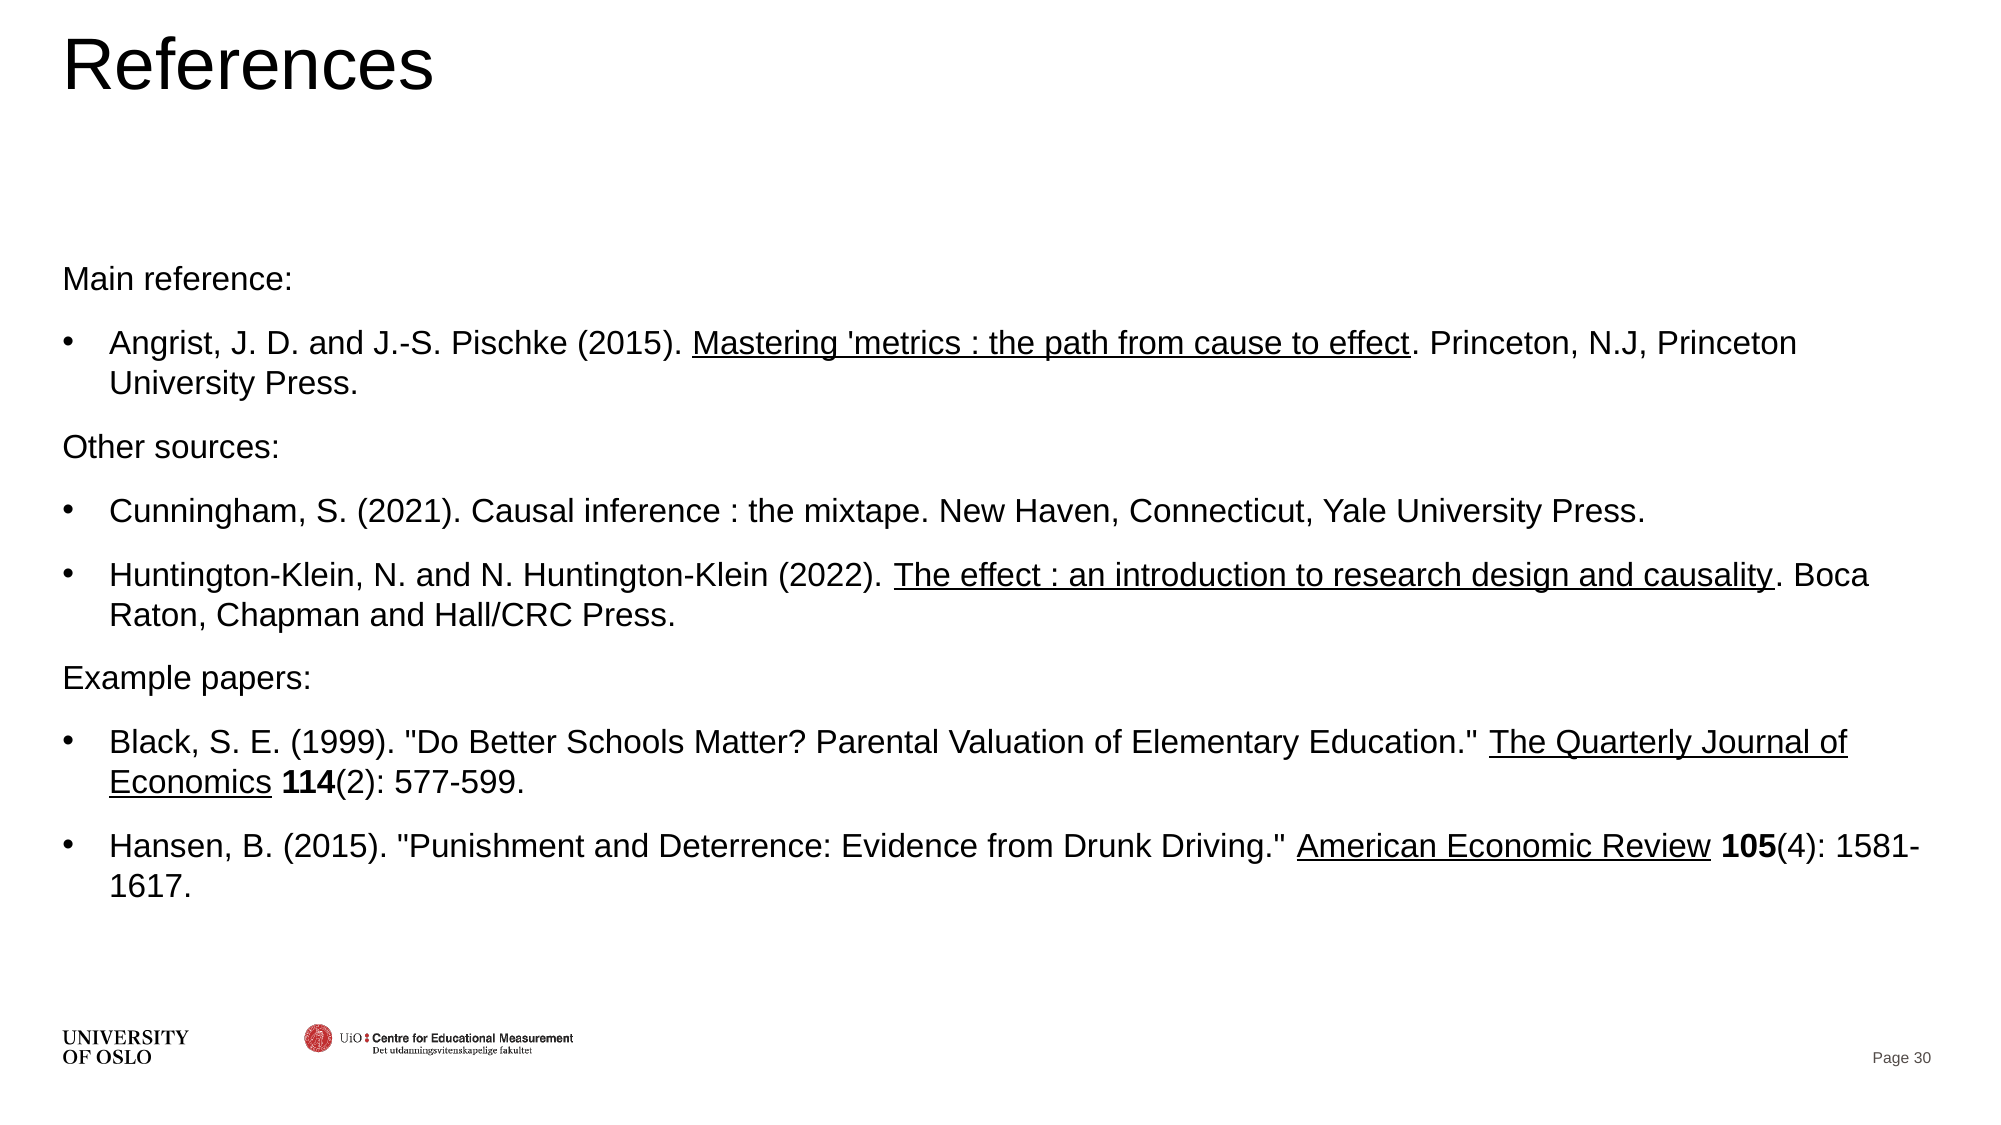

# References
Main reference:
Angrist, J. D. and J.-S. Pischke (2015). Mastering 'metrics : the path from cause to effect. Princeton, N.J, Princeton University Press.
Other sources:
Cunningham, S. (2021). Causal inference : the mixtape. New Haven, Connecticut, Yale University Press.
Huntington-Klein, N. and N. Huntington-Klein (2022). The effect : an introduction to research design and causality. Boca Raton, Chapman and Hall/CRC Press.
Example papers:
Black, S. E. (1999). "Do Better Schools Matter? Parental Valuation of Elementary Education." The Quarterly Journal of Economics 114(2): 577-599.
Hansen, B. (2015). "Punishment and Deterrence: Evidence from Drunk Driving." American Economic Review 105(4): 1581-1617.

Page 30